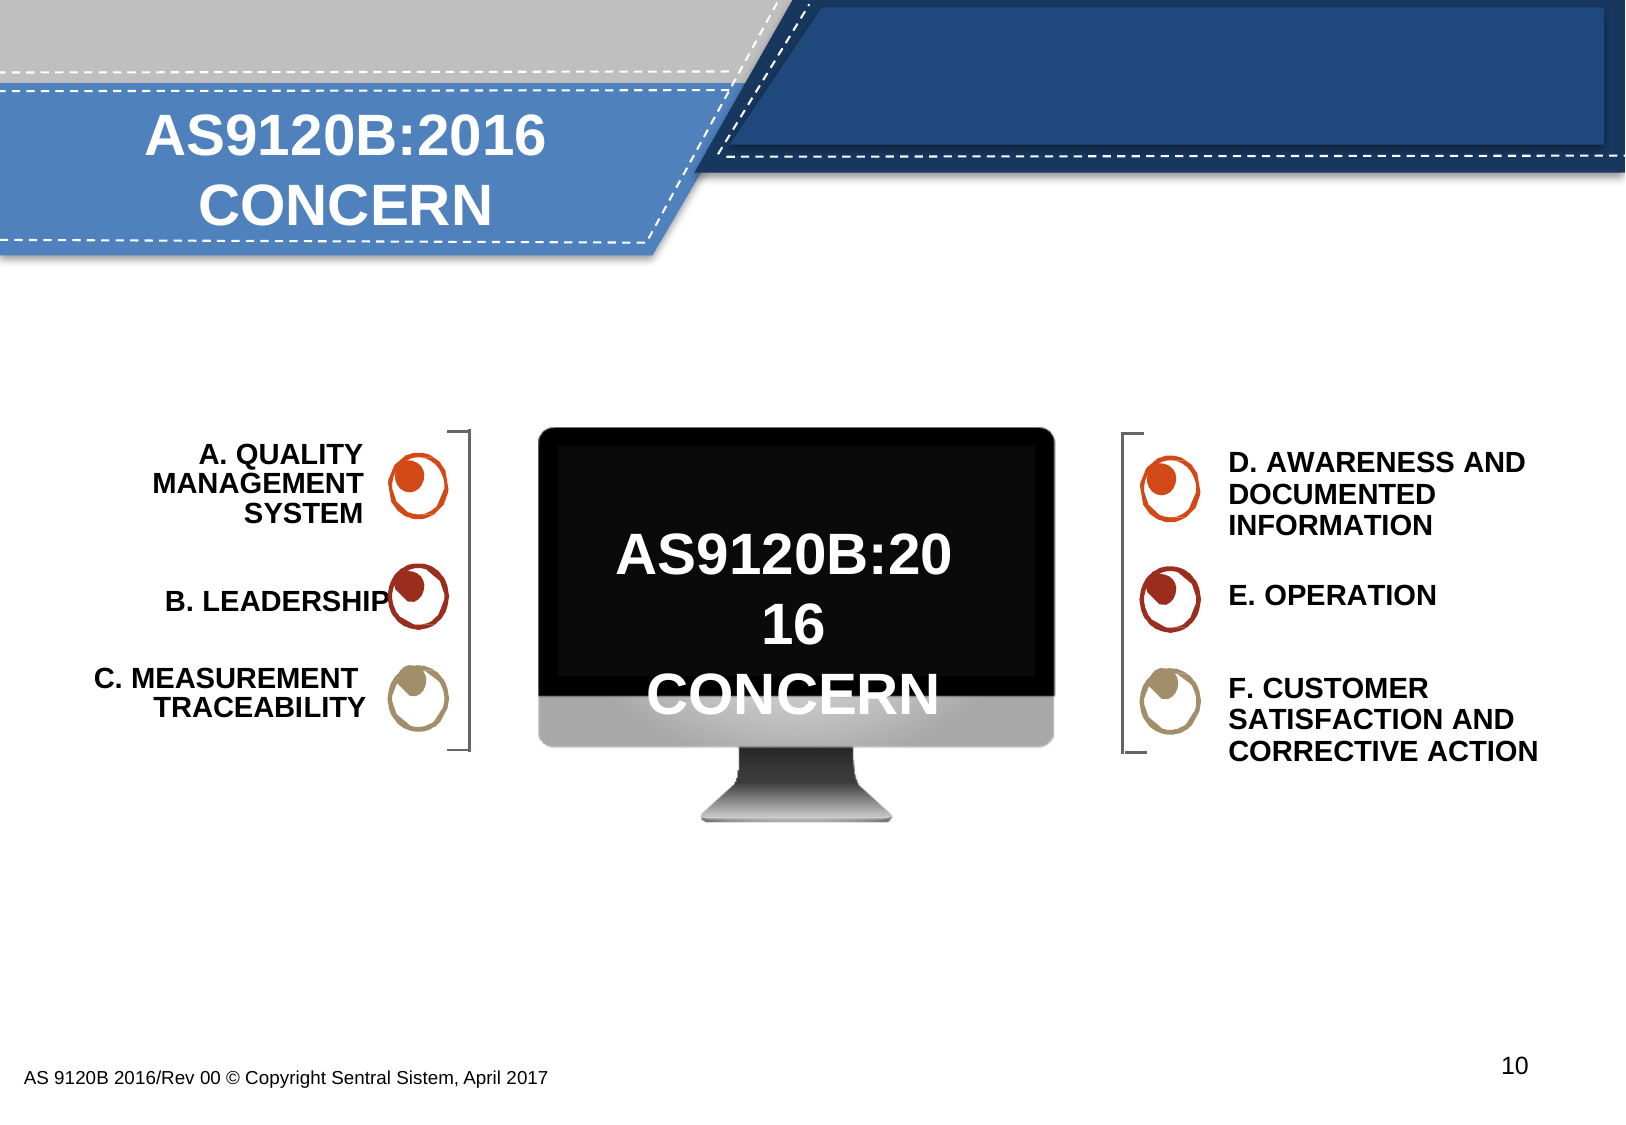

AS9120B:2016
CONCERN

A. QUALITY

MANAGEMENT

 SYSTEM
D. AWARENESS AND DOCUMENTED INFORMATION

AS9120B:2016 CONCERN

E. OPERATION
B. LEADERSHIP

F. CUSTOMER SATISFACTION AND CORRECTIVE ACTION
C. MEASUREMENT

TRACEABILITY

10